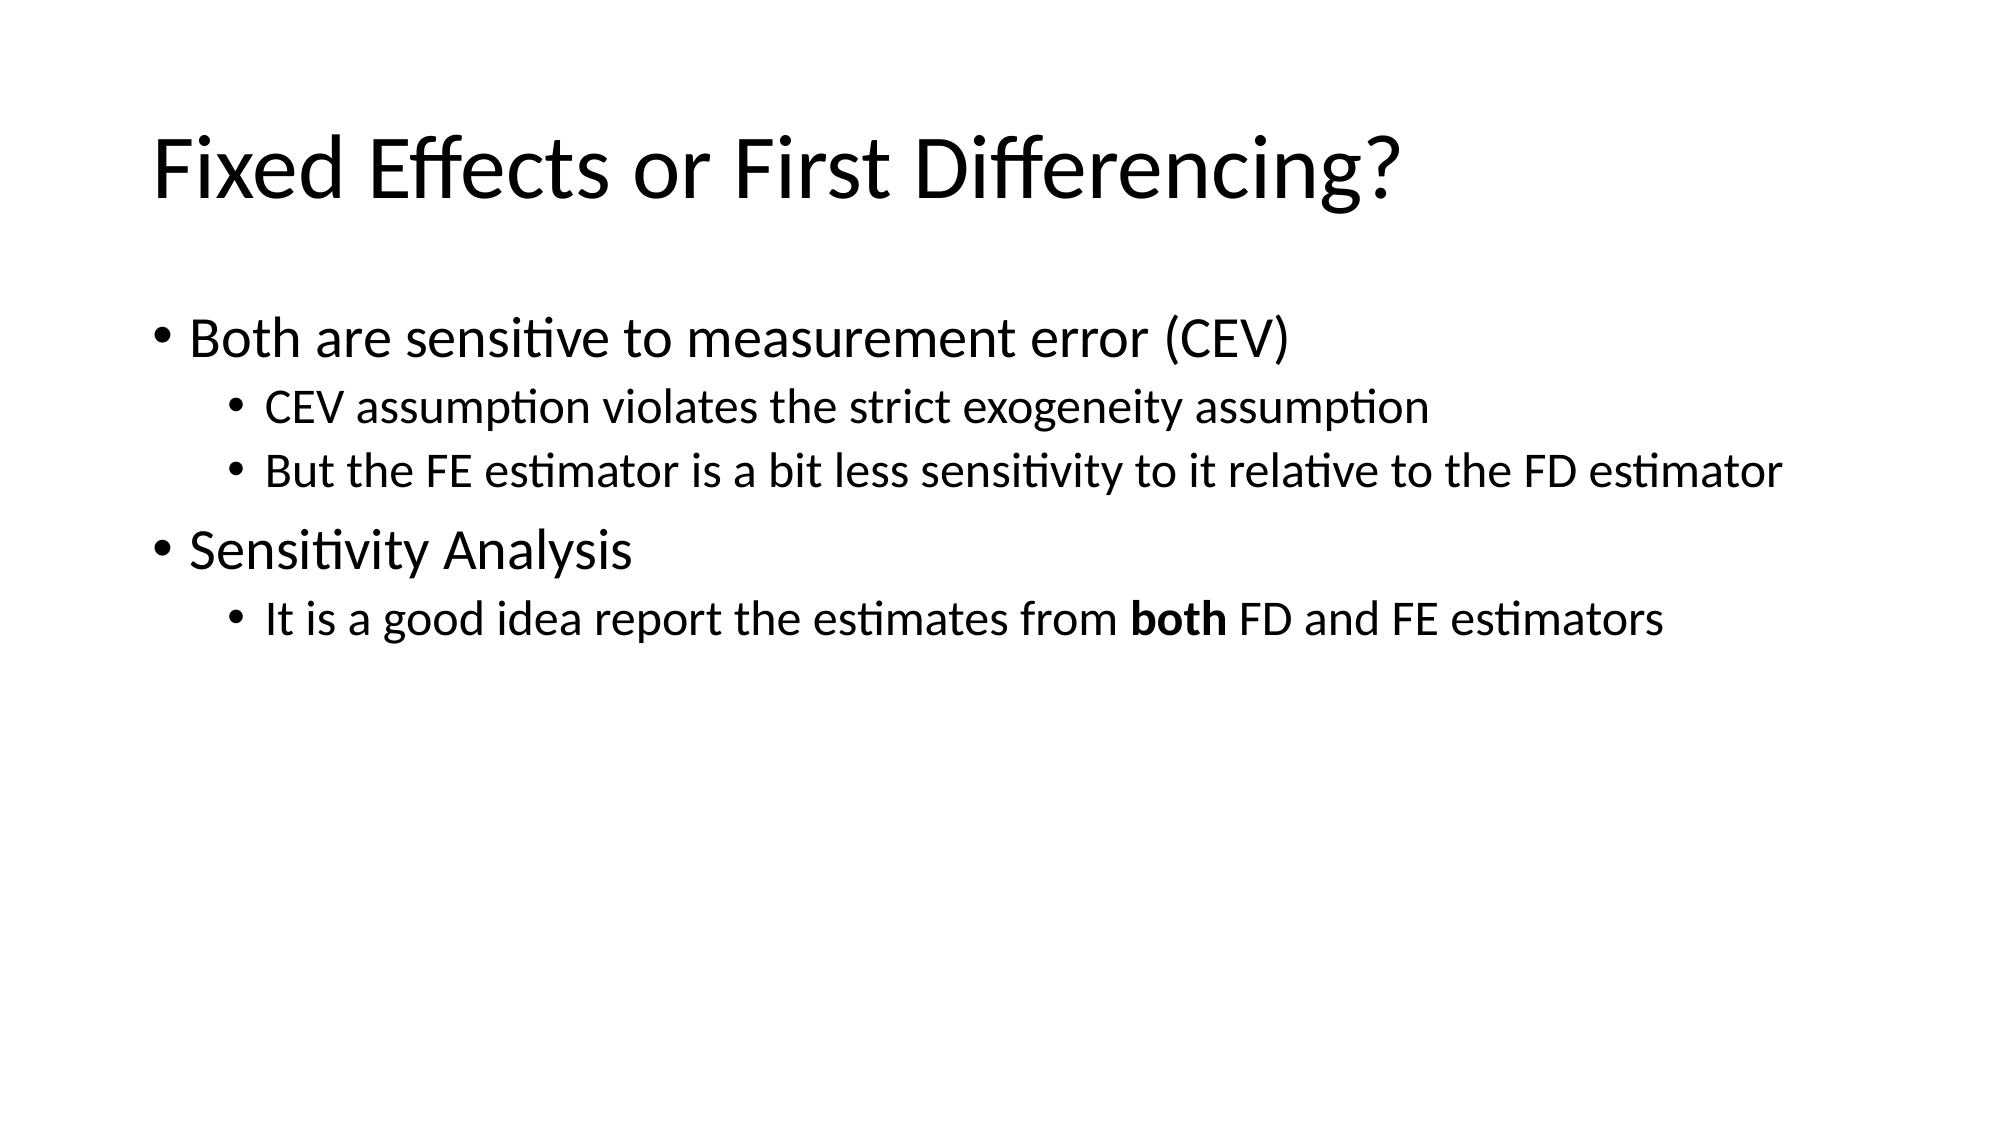

# Fixed Effects or First Differencing?
Both are sensitive to measurement error (CEV)
CEV assumption violates the strict exogeneity assumption
But the FE estimator is a bit less sensitivity to it relative to the FD estimator
Sensitivity Analysis
It is a good idea report the estimates from both FD and FE estimators